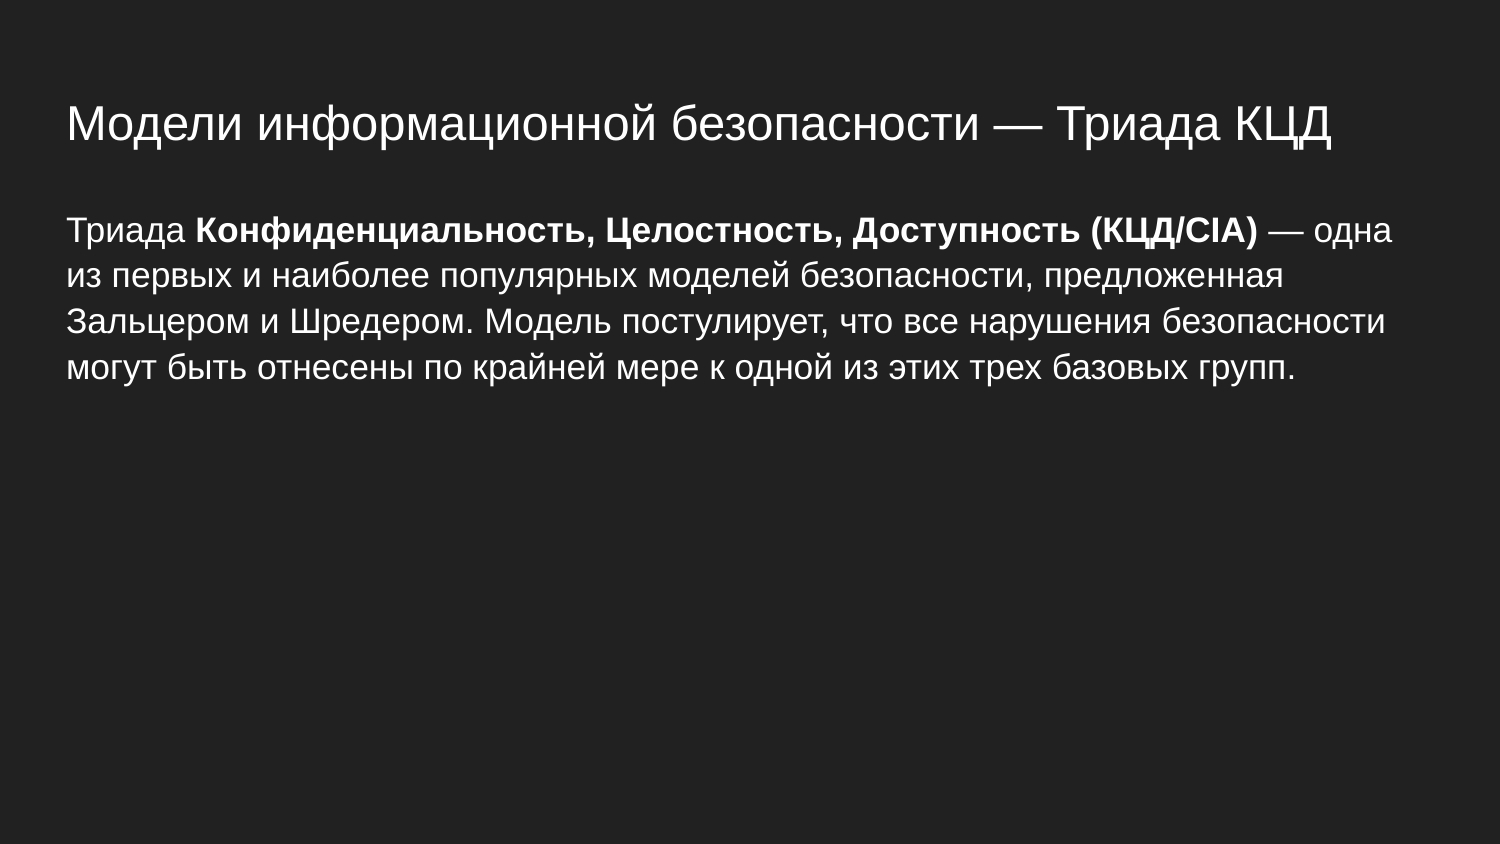

# Модели информационной безопасности — Триада КЦД

Триада Конфиденциальность, Целостность, Доступность (КЦД/CIA) — одна из первых и наиболее популярных моделей безопасности, предложенная Зальцером и Шредером. Модель постулирует, что все нарушения безопасности могут быть отнесены по крайней мере к одной из этих трех базовых групп.